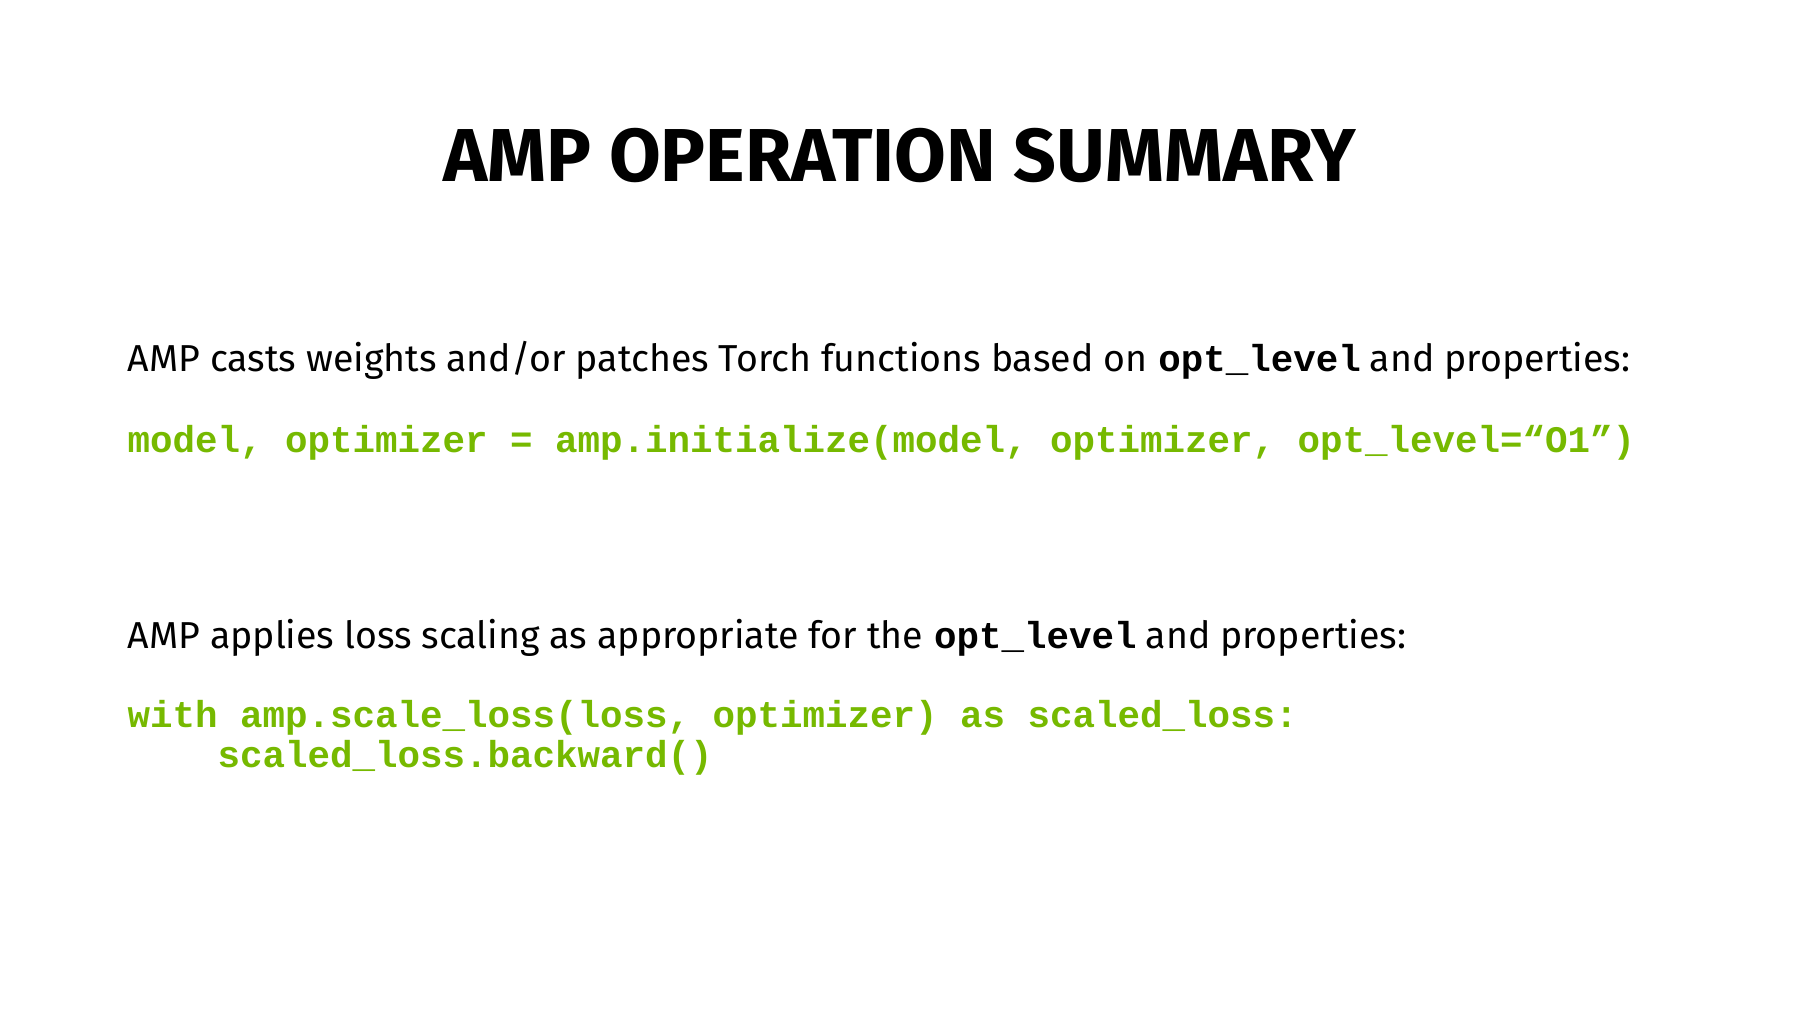

# Amp operation summary
AMP casts weights and/or patches Torch functions based on opt_level and properties:
model, optimizer = amp.initialize(model, optimizer, opt_level=“O1”)

AMP applies loss scaling as appropriate for the opt_level and properties:
with amp.scale_loss(loss, optimizer) as scaled_loss:
    scaled_loss.backward()